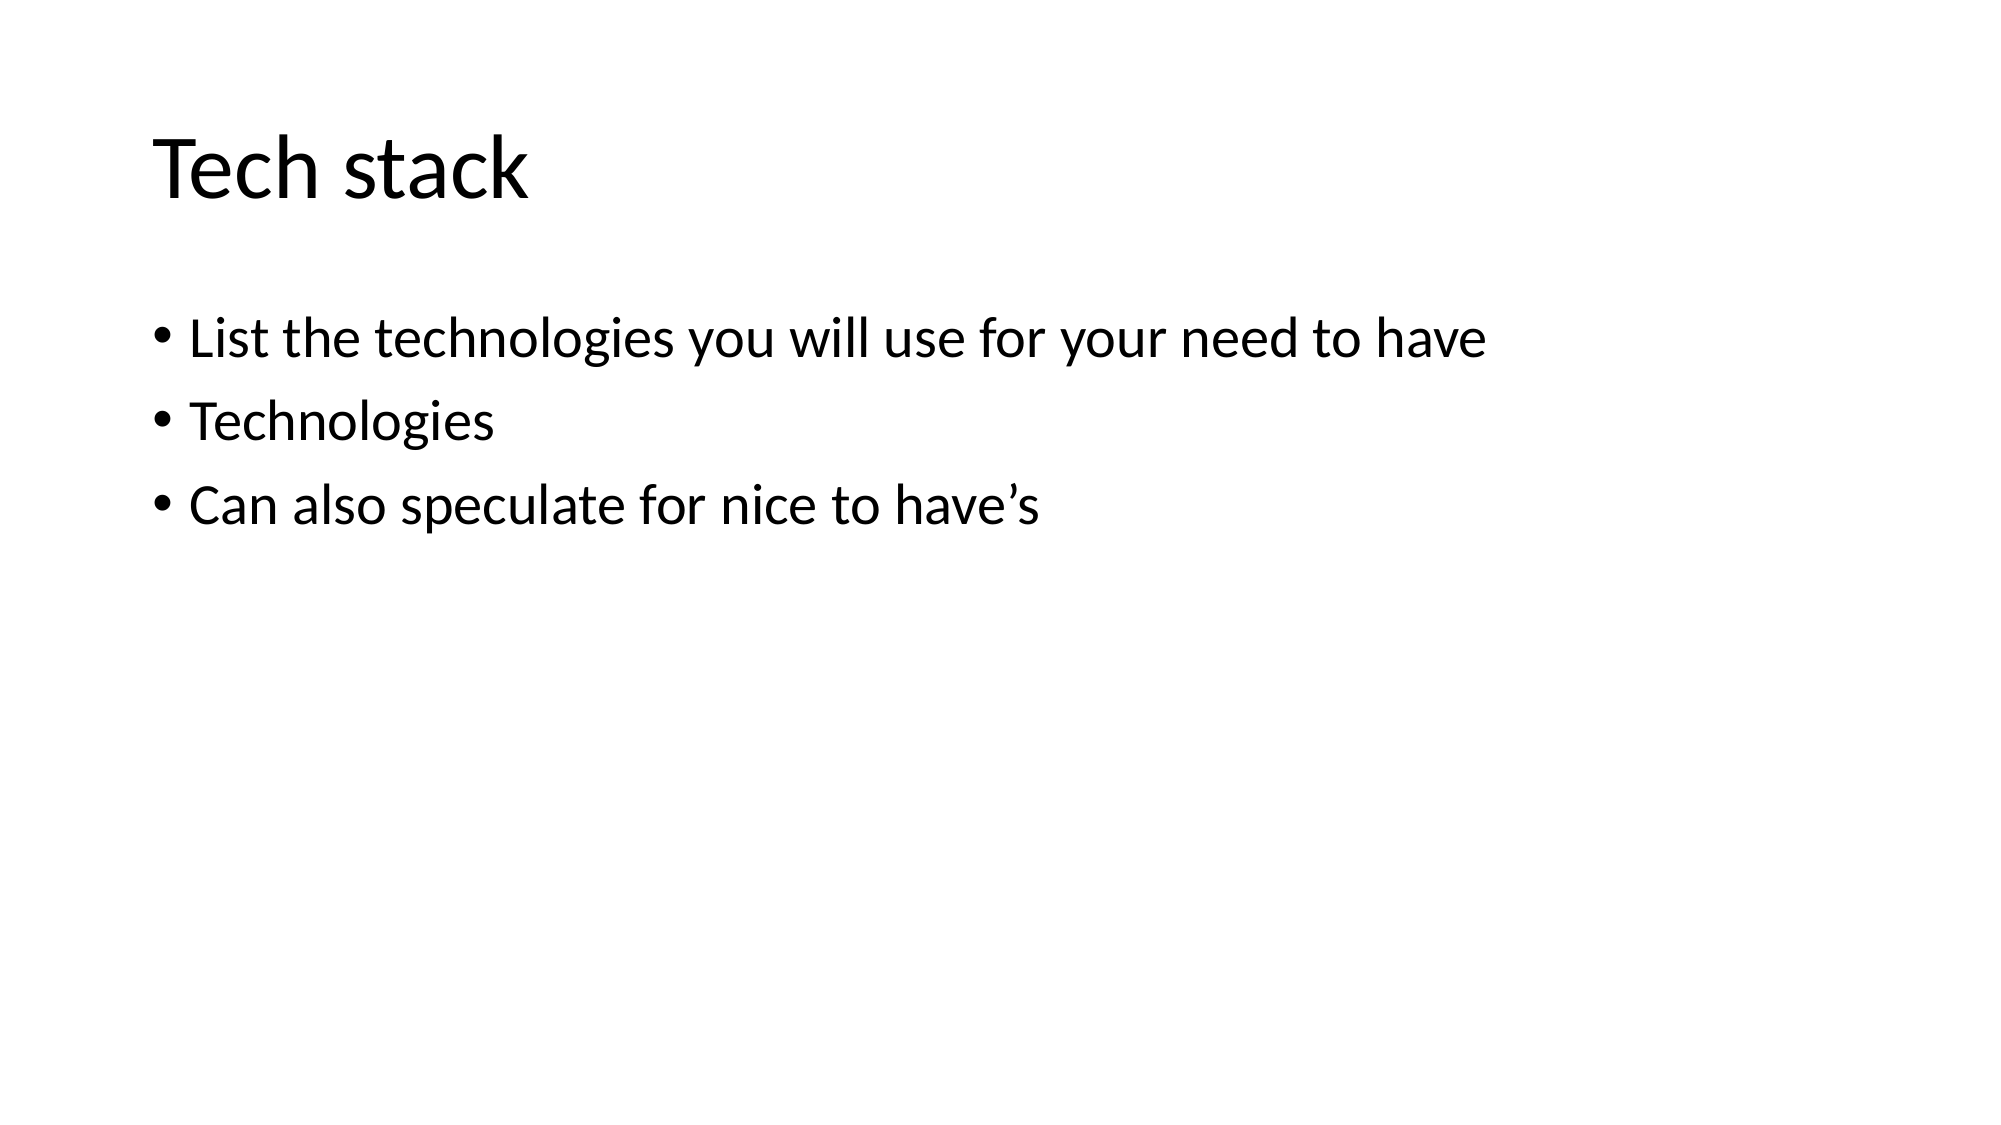

# Tech stack
List the technologies you will use for your need to have
Technologies
Can also speculate for nice to have’s